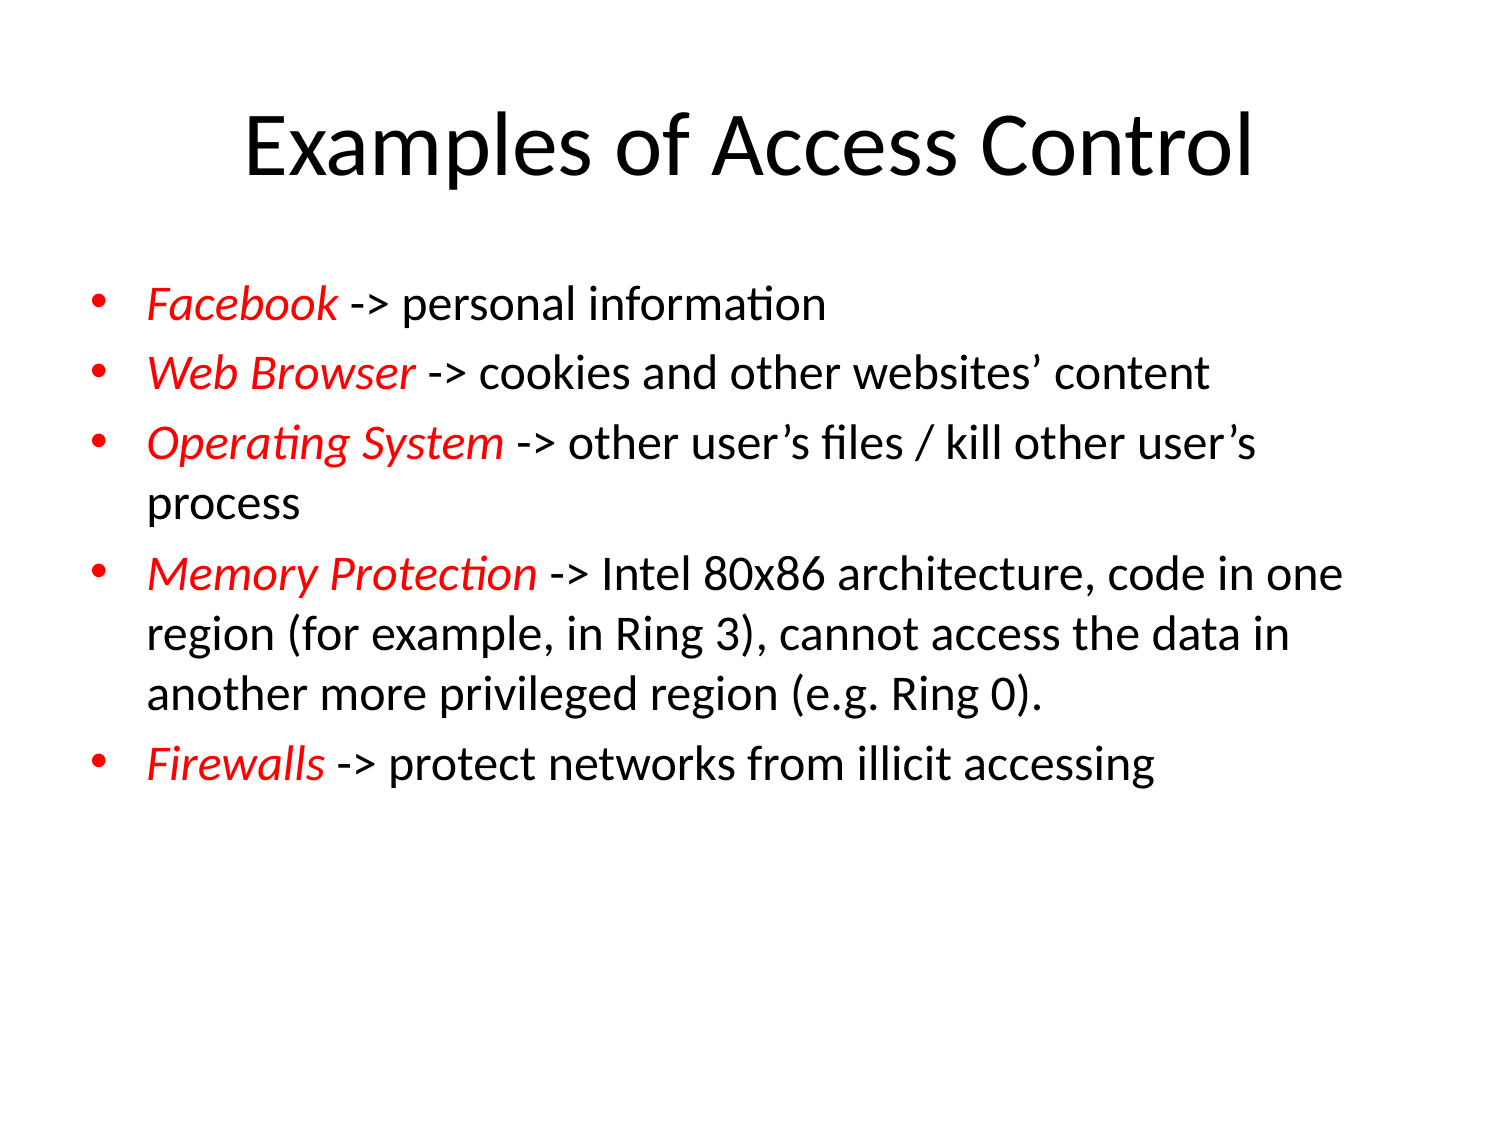

# Examples of Access Control
Facebook -> personal information
Web Browser -> cookies and other websites’ content
Operating System -> other user’s files / kill other user’s process
Memory Protection -> Intel 80x86 architecture, code in one region (for example, in Ring 3), cannot access the data in another more privileged region (e.g. Ring 0).
Firewalls -> protect networks from illicit accessing